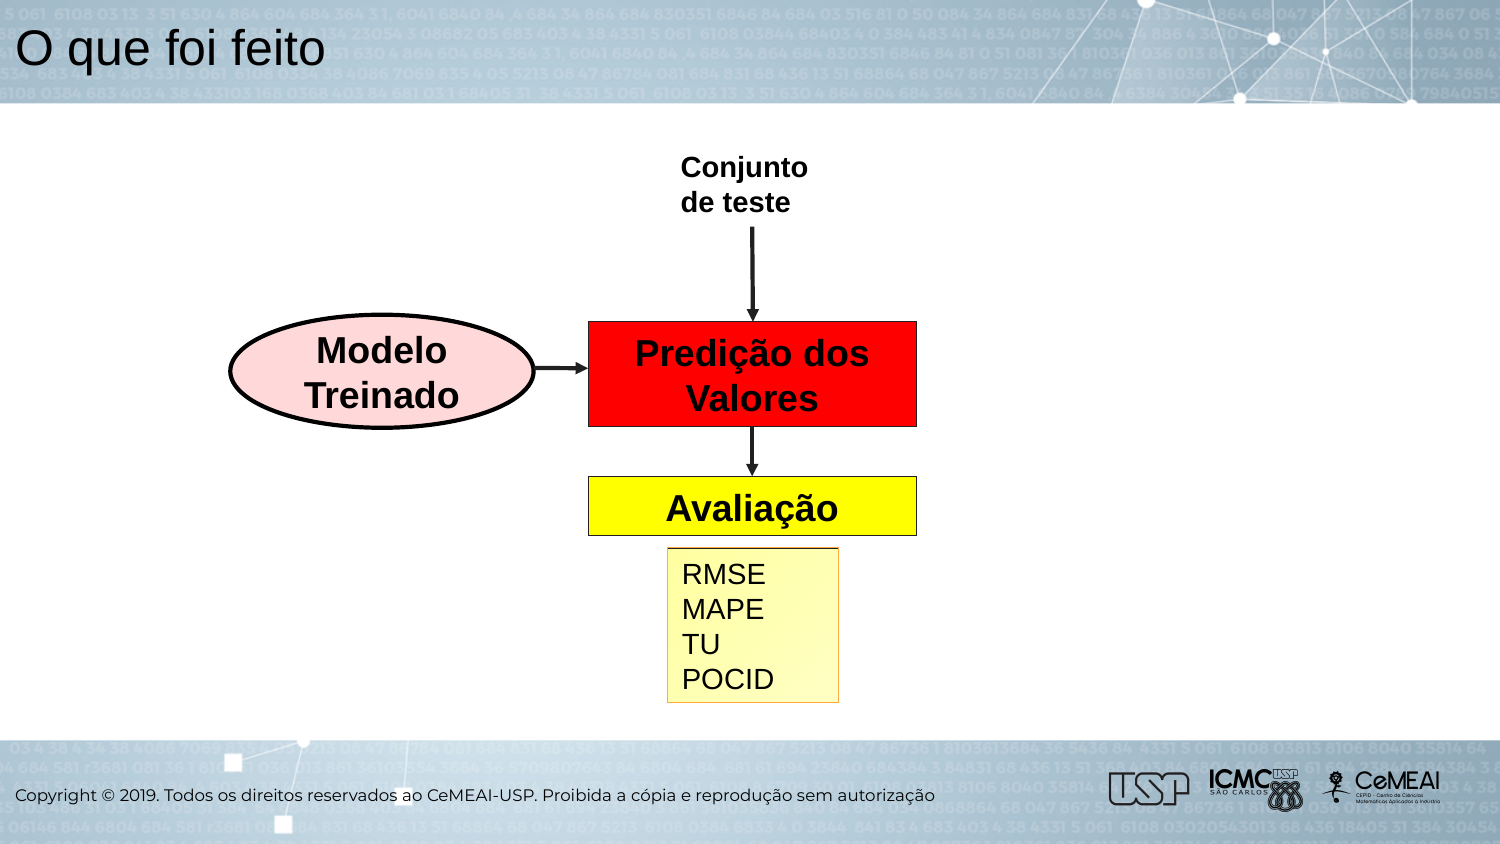

# O que foi feito
Conjunto de teste
Modelo Treinado
Predição dos Valores
Avaliação
RMSE
MAPE
TU
POCID